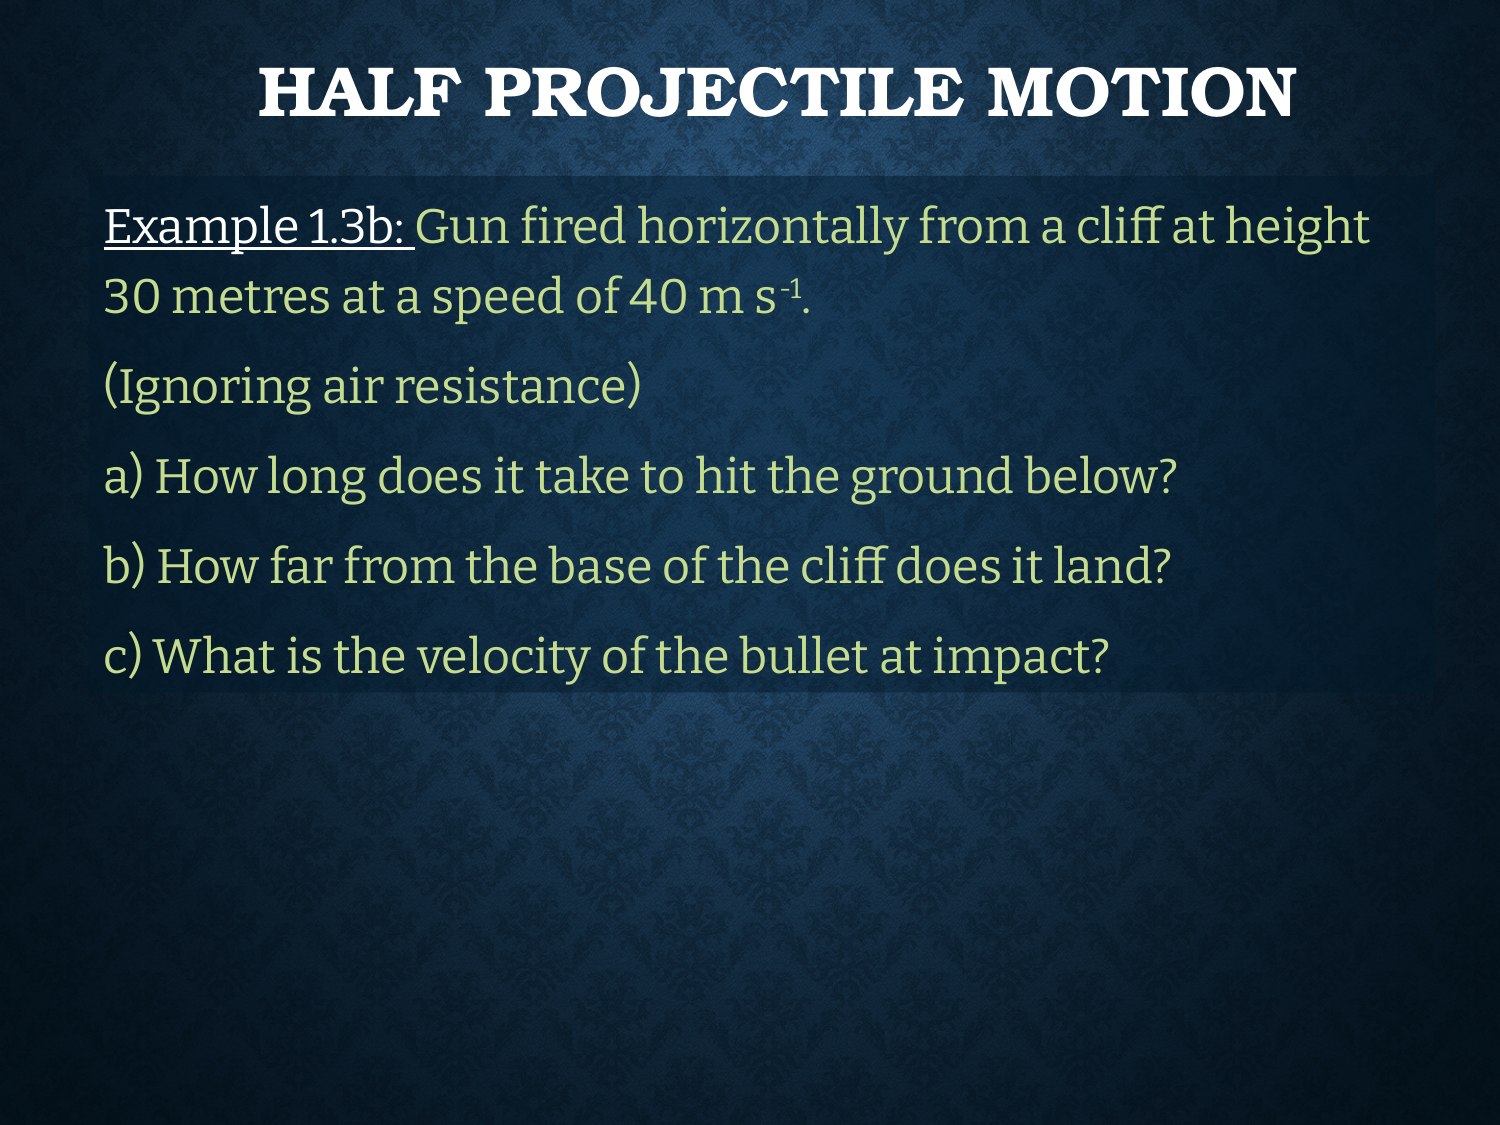

# Half Projectile Motion
Example 1.3b: Gun fired horizontally from a cliff at height 30 metres at a speed of 40 m s-1.
(Ignoring air resistance)
a) How long does it take to hit the ground below?
b) How far from the base of the cliff does it land?
c) What is the velocity of the bullet at impact?